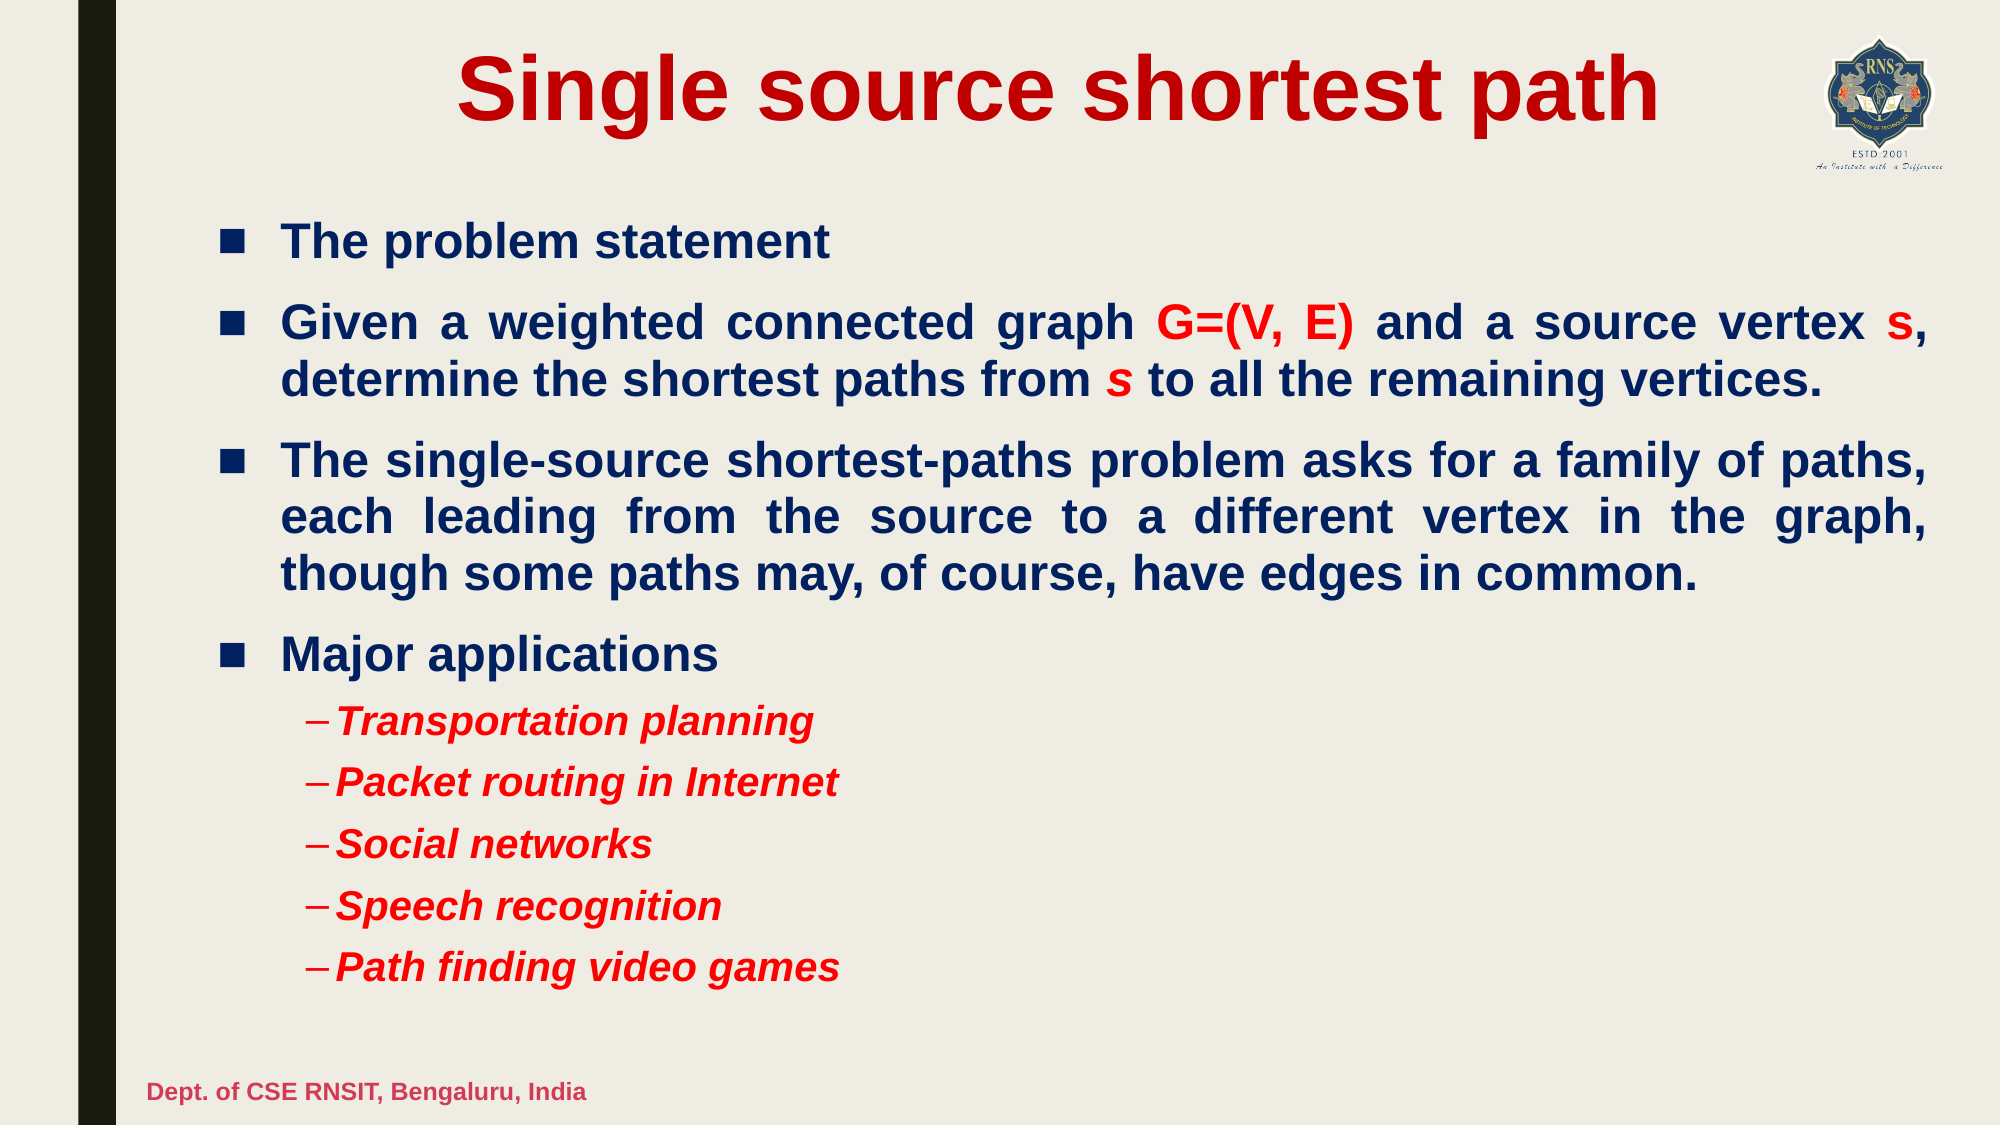

# Single source shortest path
The problem statement
Given a weighted connected graph G=(V, E) and a source vertex s, determine the shortest paths from s to all the remaining vertices.
The single-source shortest-paths problem asks for a family of paths, each leading from the source to a different vertex in the graph, though some paths may, of course, have edges in common.
Major applications
Transportation planning
Packet routing in Internet
Social networks
Speech recognition
Path finding video games
Dept. of CSE RNSIT, Bengaluru, India